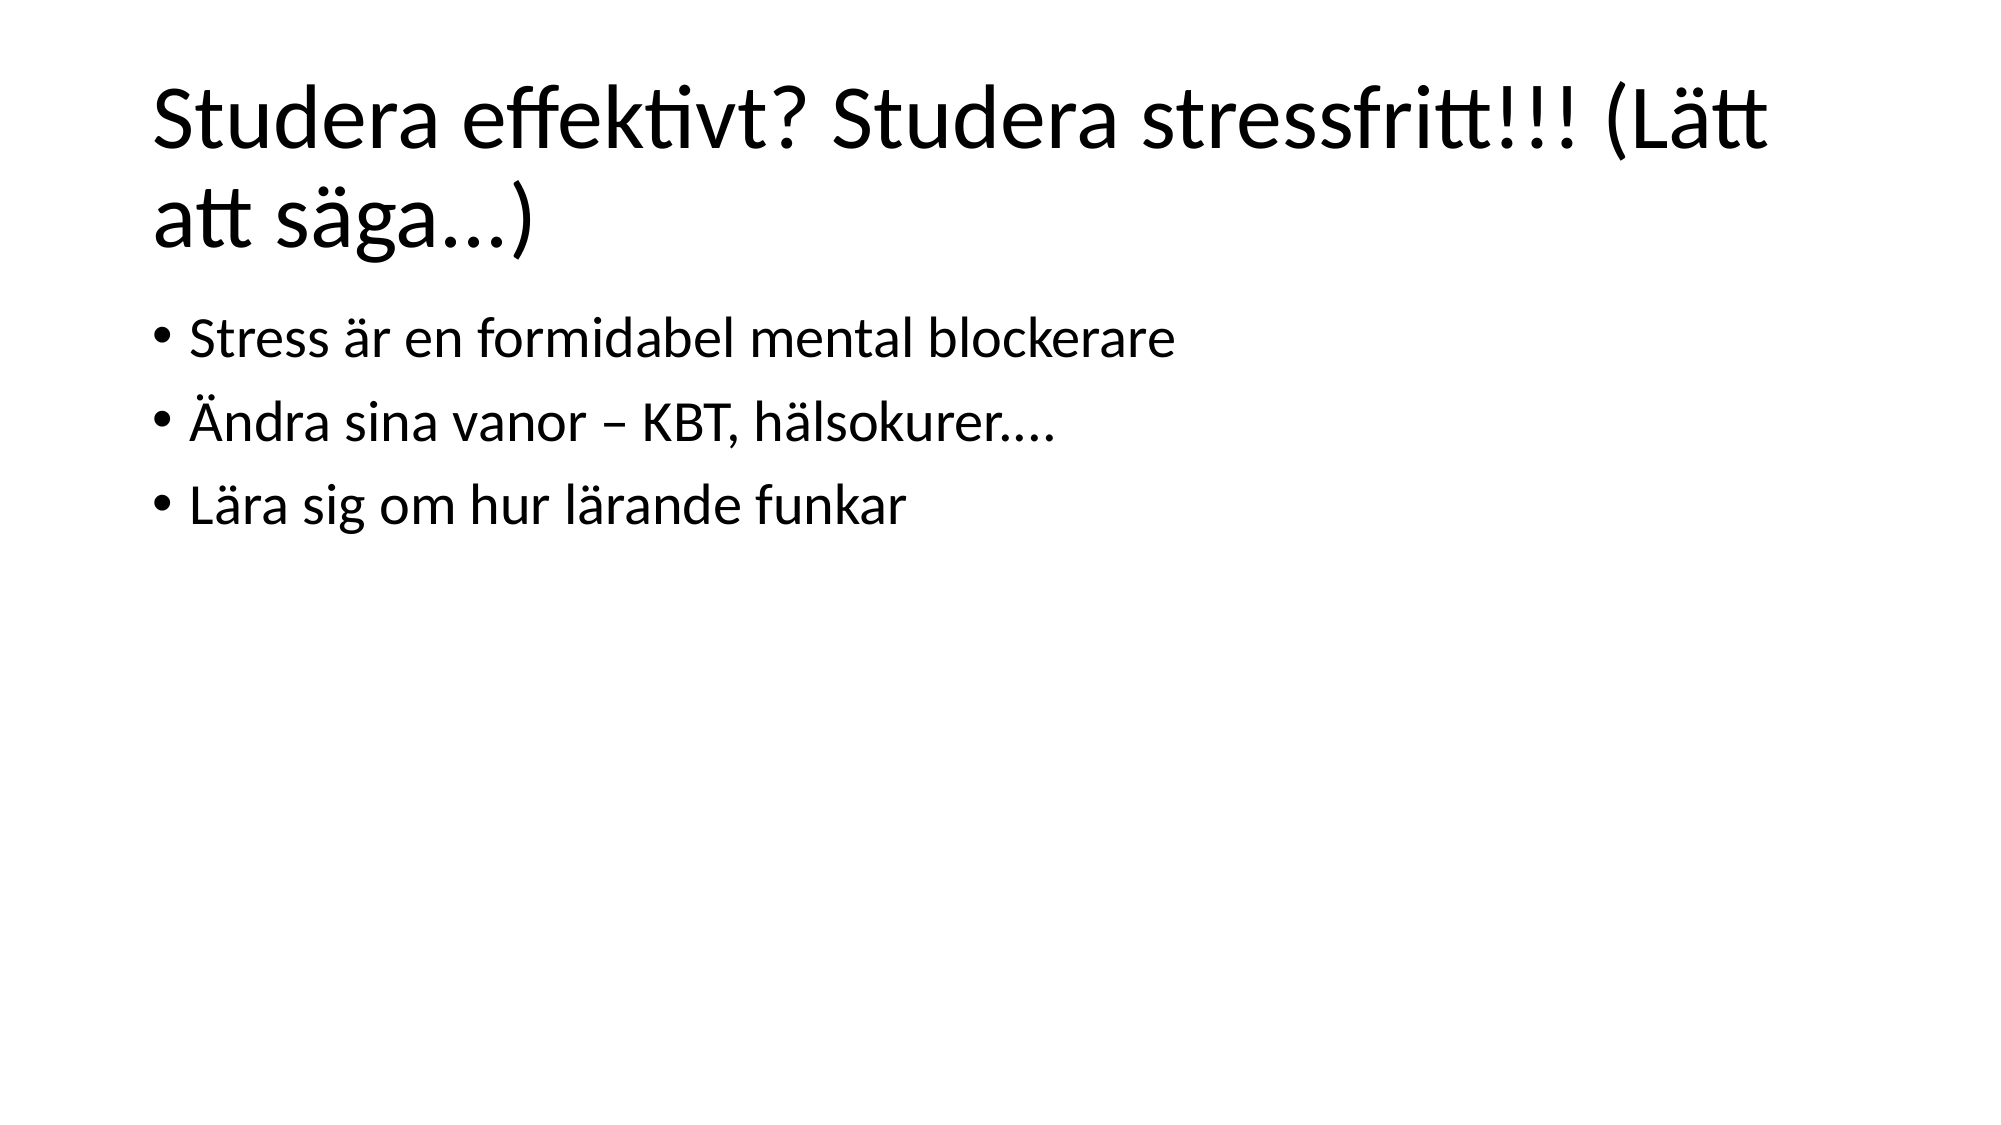

# Studera effektivt? Studera stressfritt!!! (Lätt att säga...)
Stress är en formidabel mental blockerare
Ändra sina vanor – KBT, hälsokurer....
Lära sig om hur lärande funkar